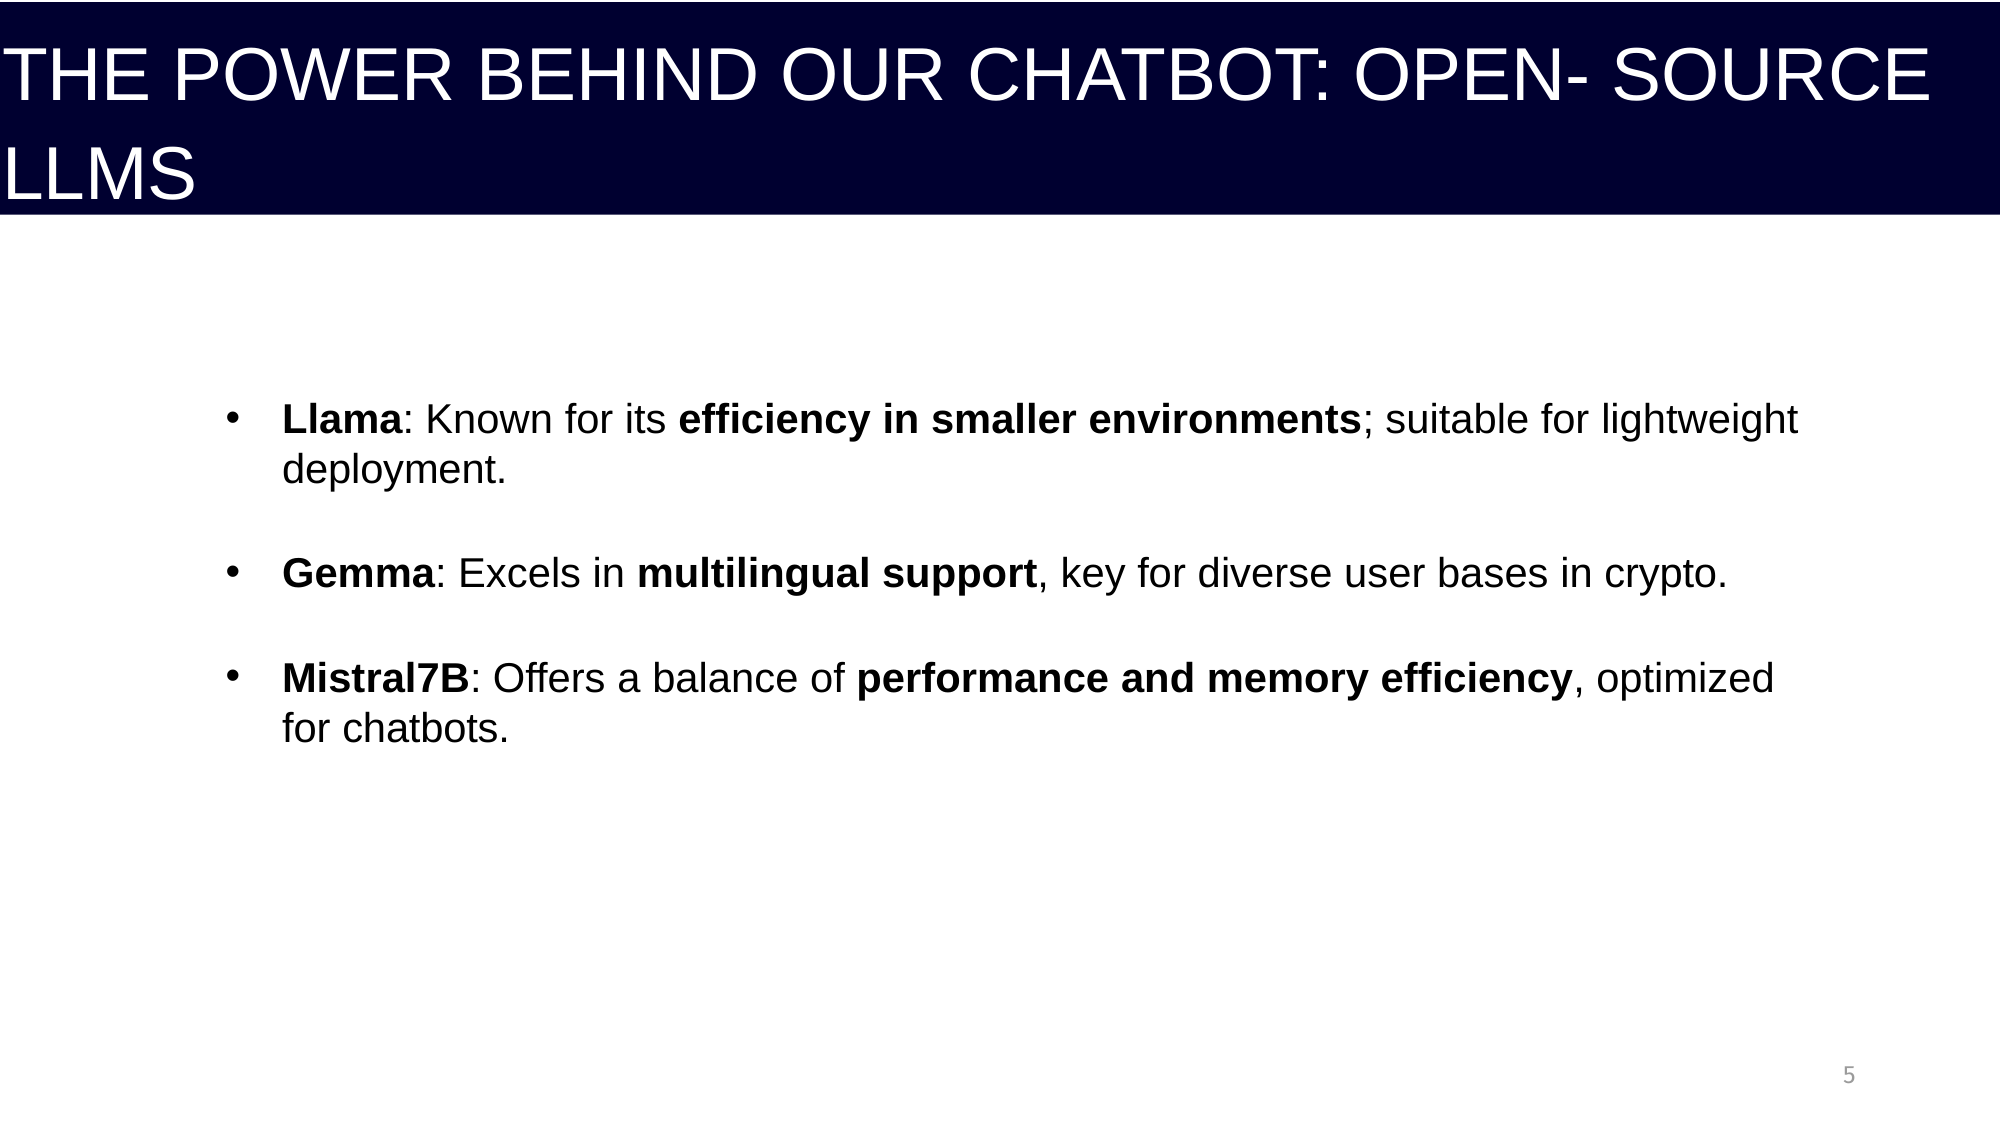

# The Power Behind Our Chatbot: Open- source LLMs
Llama: Known for its efficiency in smaller environments; suitable for lightweight deployment.

Gemma: Excels in multilingual support, key for diverse user bases in crypto.

Mistral7B: Offers a balance of performance and memory efficiency, optimized for chatbots.

5